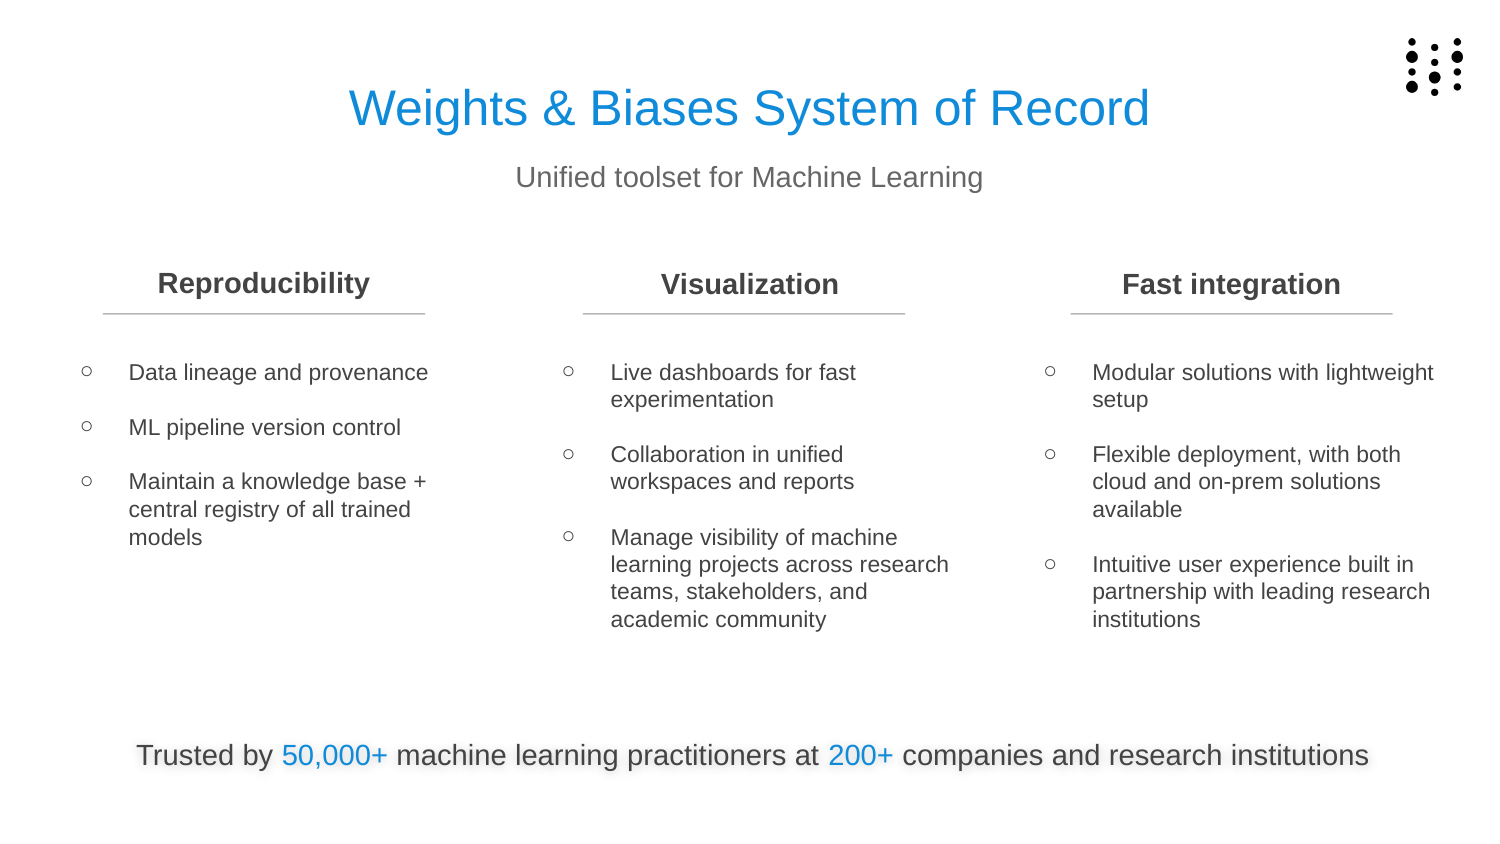

# Weights & Biases System of Record
Unified toolset for Machine Learning
Reproducibility
Visualization
Fast integration
Live dashboards for fast experimentation

Collaboration in unified workspaces and reports

Manage visibility of machine learning projects across research teams, stakeholders, and academic community
Modular solutions with lightweight setup

Flexible deployment, with both cloud and on-prem solutions available

Intuitive user experience built in partnership with leading research institutions
Data lineage and provenance

ML pipeline version control

Maintain a knowledge base + central registry of all trained models
Trusted by 50,000+ machine learning practitioners at 200+ companies and research institutions